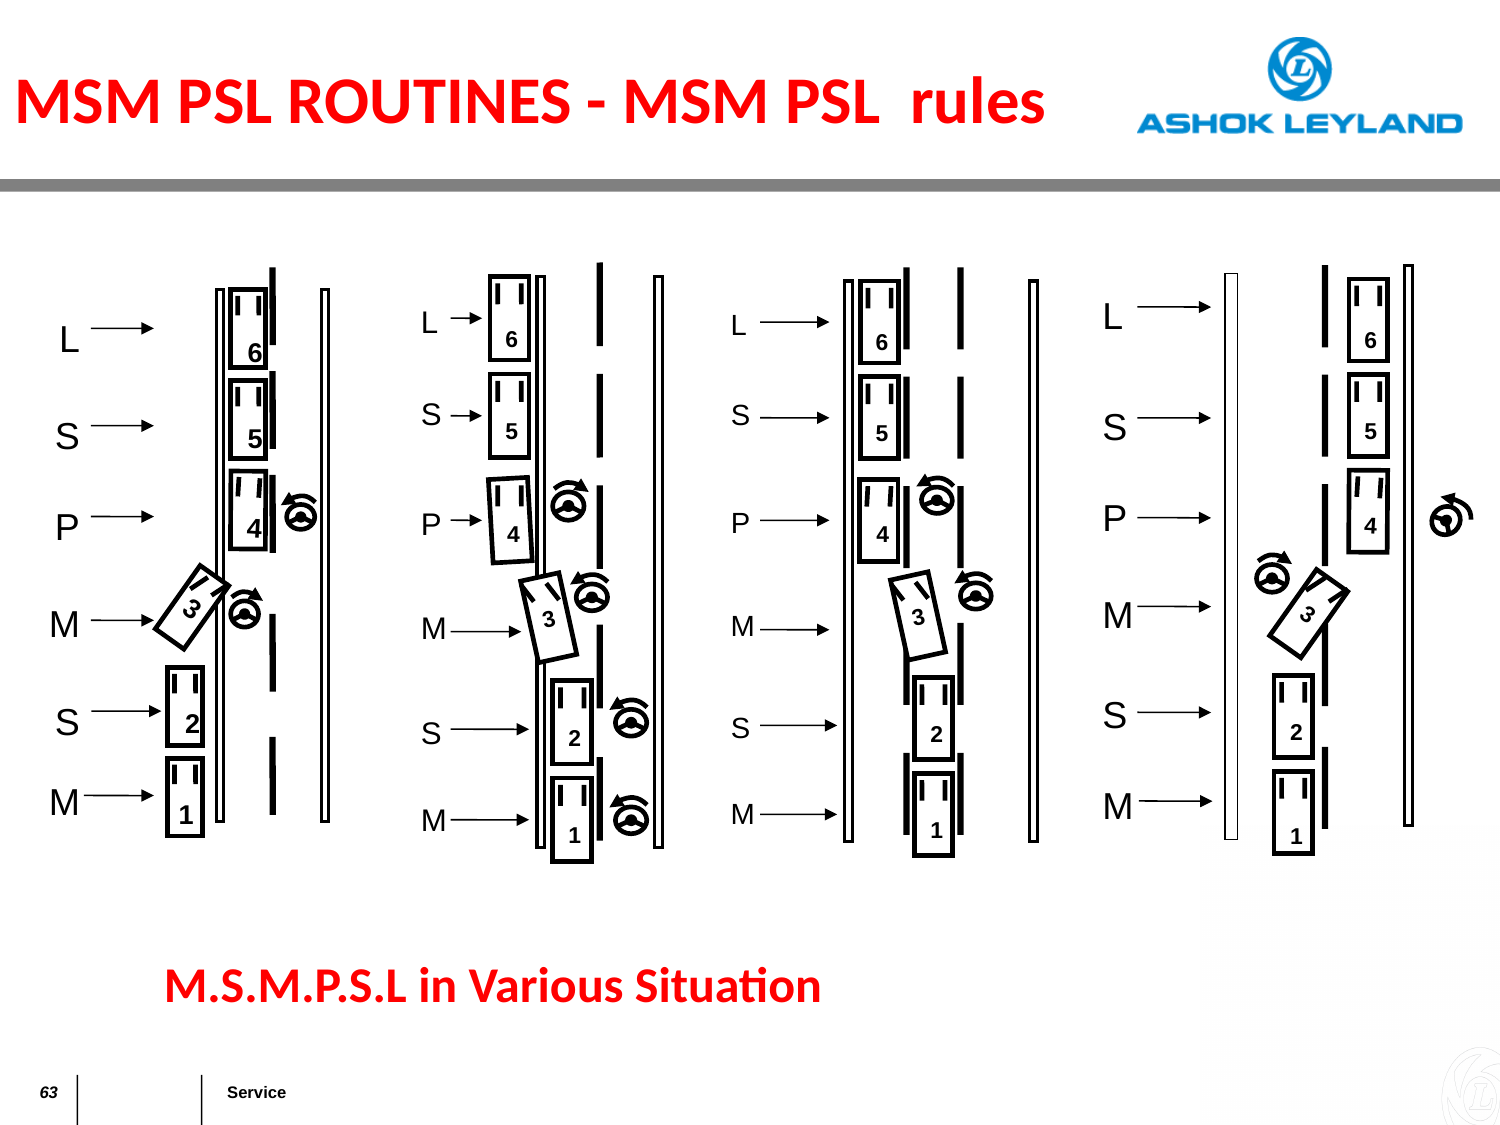

MSM PSL ROUTINES - MSM PSL  rules

L

6

S
5

P
4

3
M

S
2

M
1

6
L

5
S

4

P

3

M

S

2

M

1

6

L

5
S

4

P

3

M

S
2

M
1

6

5

4

3

2

L

S

P

M

S

M
1

    M.S.M.P.S.L in Various Situation